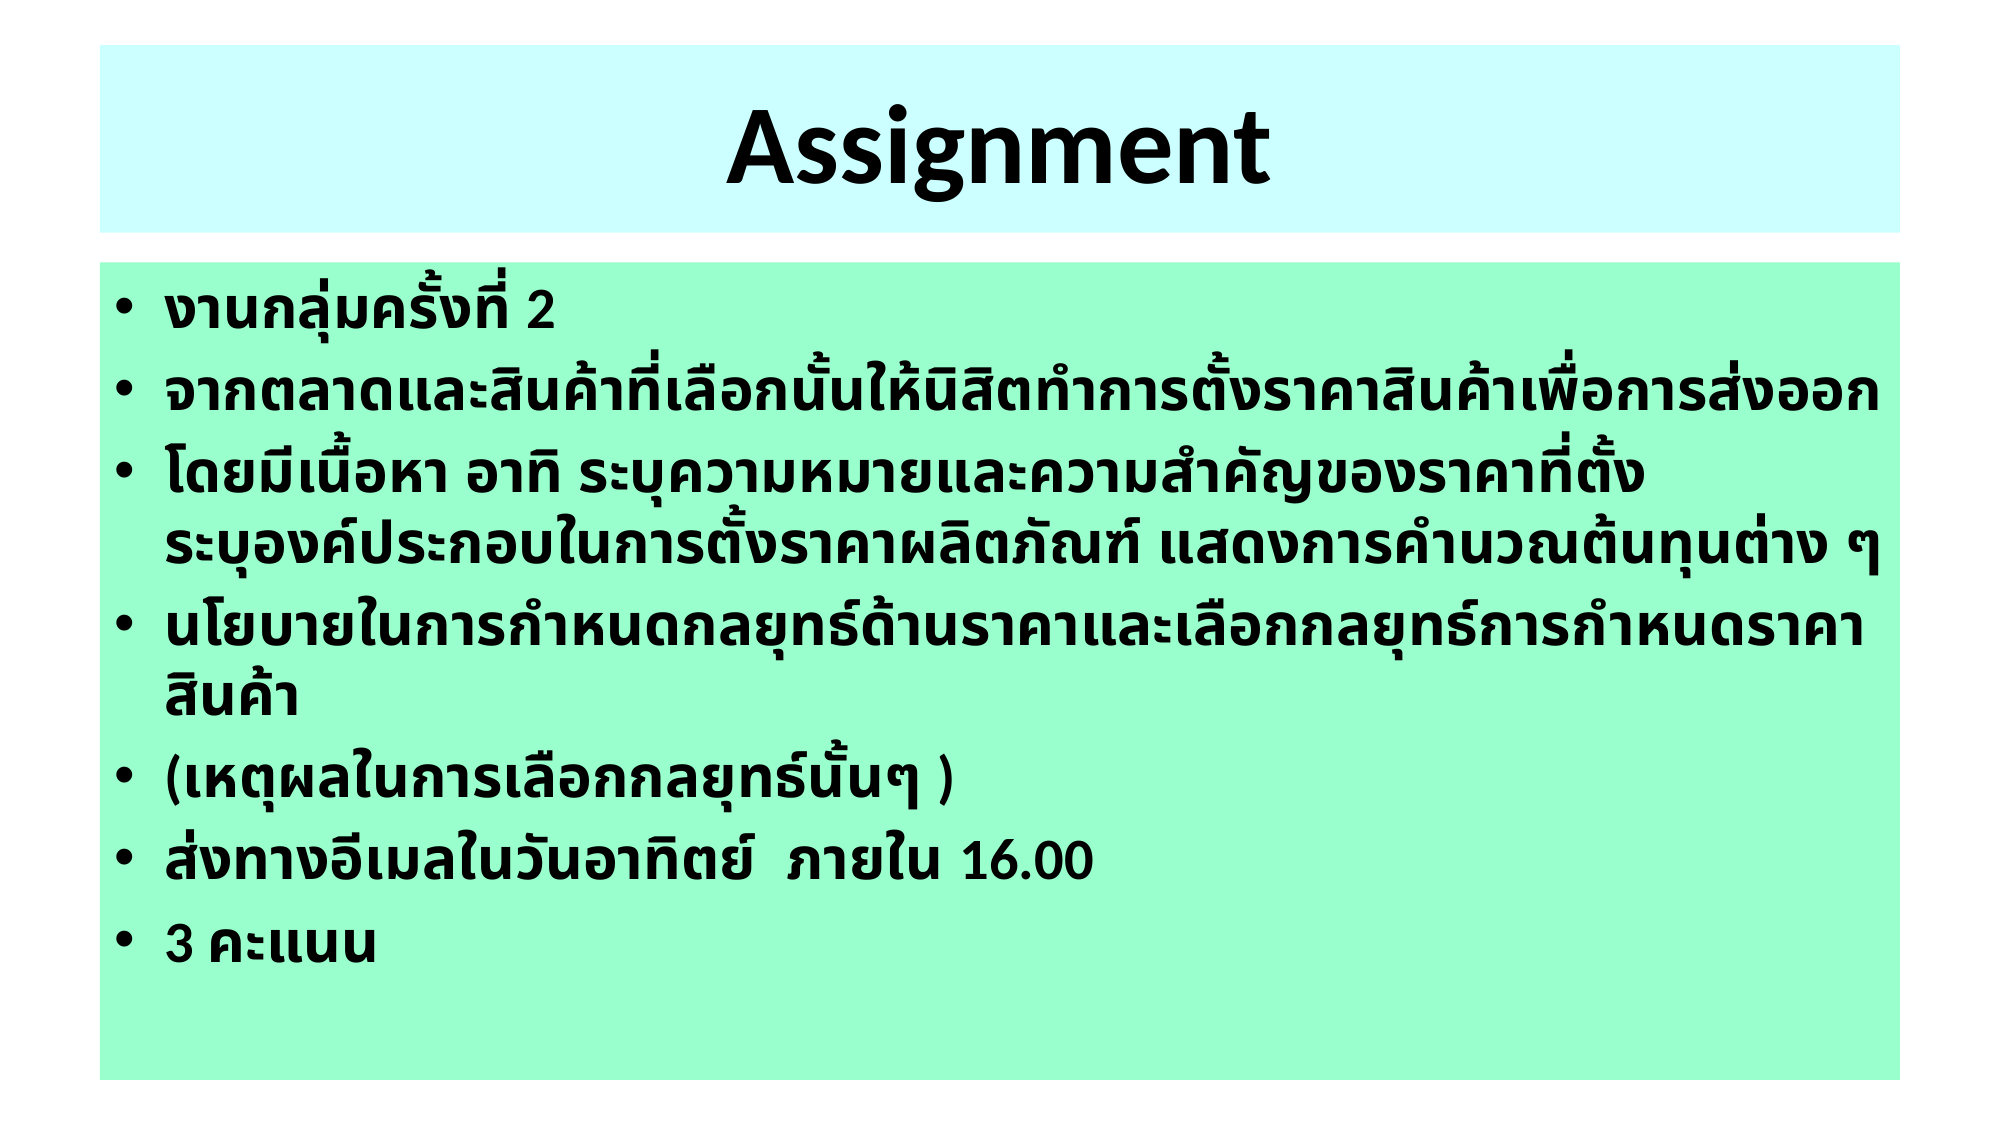

# Assignment
งานกลุ่มครั้งที่ 2
จากตลาดและสินค้าที่เลือกนั้นให้นิสิตทำการตั้งราคาสินค้าเพื่อการส่งออก
โดยมีเนื้อหา อาทิ ระบุความหมายและความสำคัญของราคาที่ตั้ง
ระบุองค์ประกอบในการตั้งราคาผลิตภัณฑ์ แสดงการคำนวณต้นทุนต่าง ๆ
นโยบายในการกำหนดกลยุทธ์ด้านราคาและเลือกกลยุทธ์การกำหนดราคาสินค้า
(เหตุผลในการเลือกกลยุทธ์นั้นๆ )
ส่งทางอีเมลในวันอาทิตย์  ภายใน 16.00
3 คะแนน